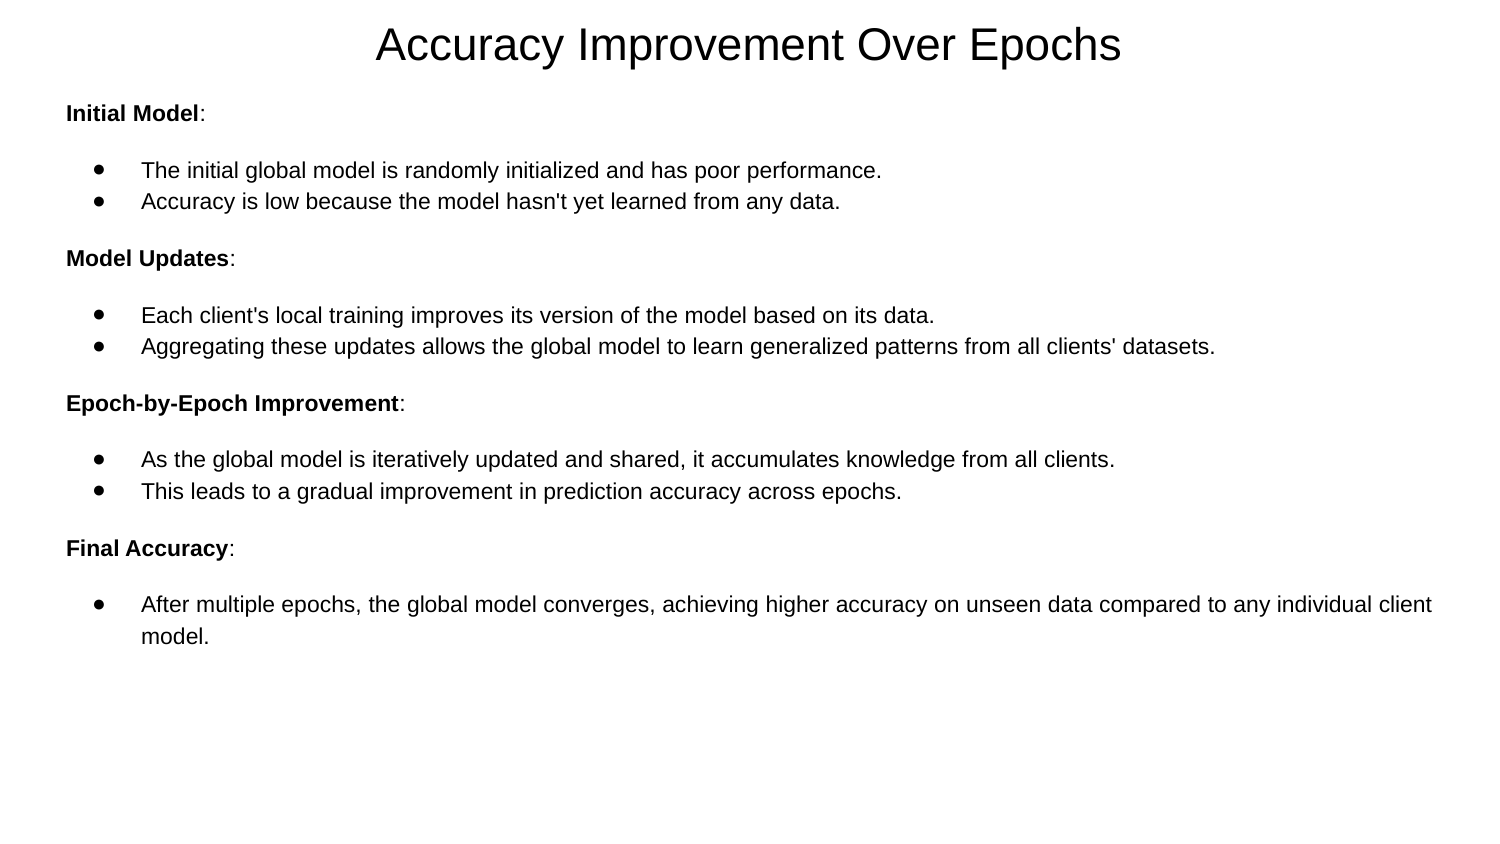

# Accuracy Improvement Over Epochs
Initial Model:
The initial global model is randomly initialized and has poor performance.
Accuracy is low because the model hasn't yet learned from any data.
Model Updates:
Each client's local training improves its version of the model based on its data.
Aggregating these updates allows the global model to learn generalized patterns from all clients' datasets.
Epoch-by-Epoch Improvement:
As the global model is iteratively updated and shared, it accumulates knowledge from all clients.
This leads to a gradual improvement in prediction accuracy across epochs.
Final Accuracy:
After multiple epochs, the global model converges, achieving higher accuracy on unseen data compared to any individual client model.